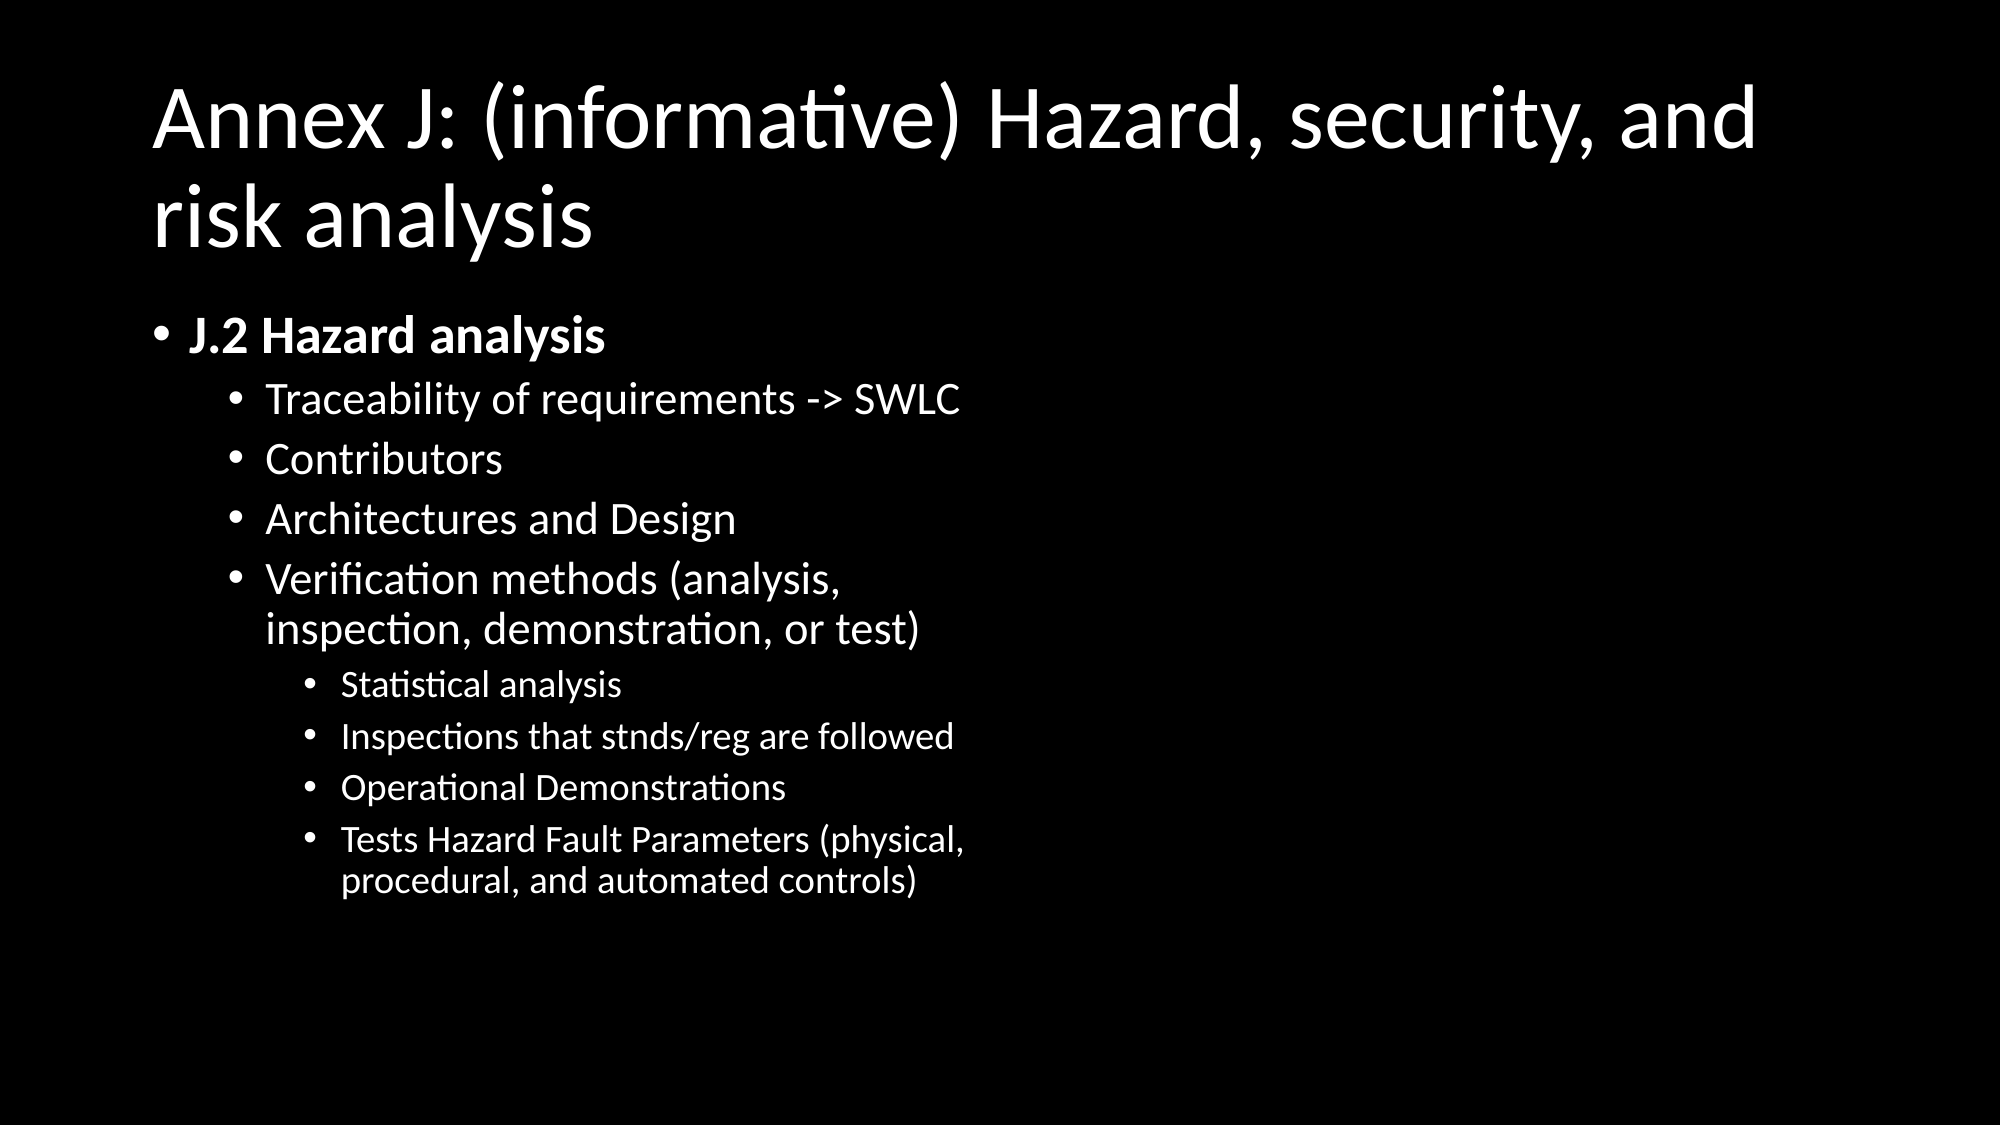

# Annex J: (informative) Hazard, security, and risk analysis
J.2 Hazard analysis
Traceability of requirements -> SWLC
Contributors
Architectures and Design
Verification methods (analysis, inspection, demonstration, or test)
Statistical analysis
Inspections that stnds/reg are followed
Operational Demonstrations
Tests Hazard Fault Parameters (physical, procedural, and automated controls)